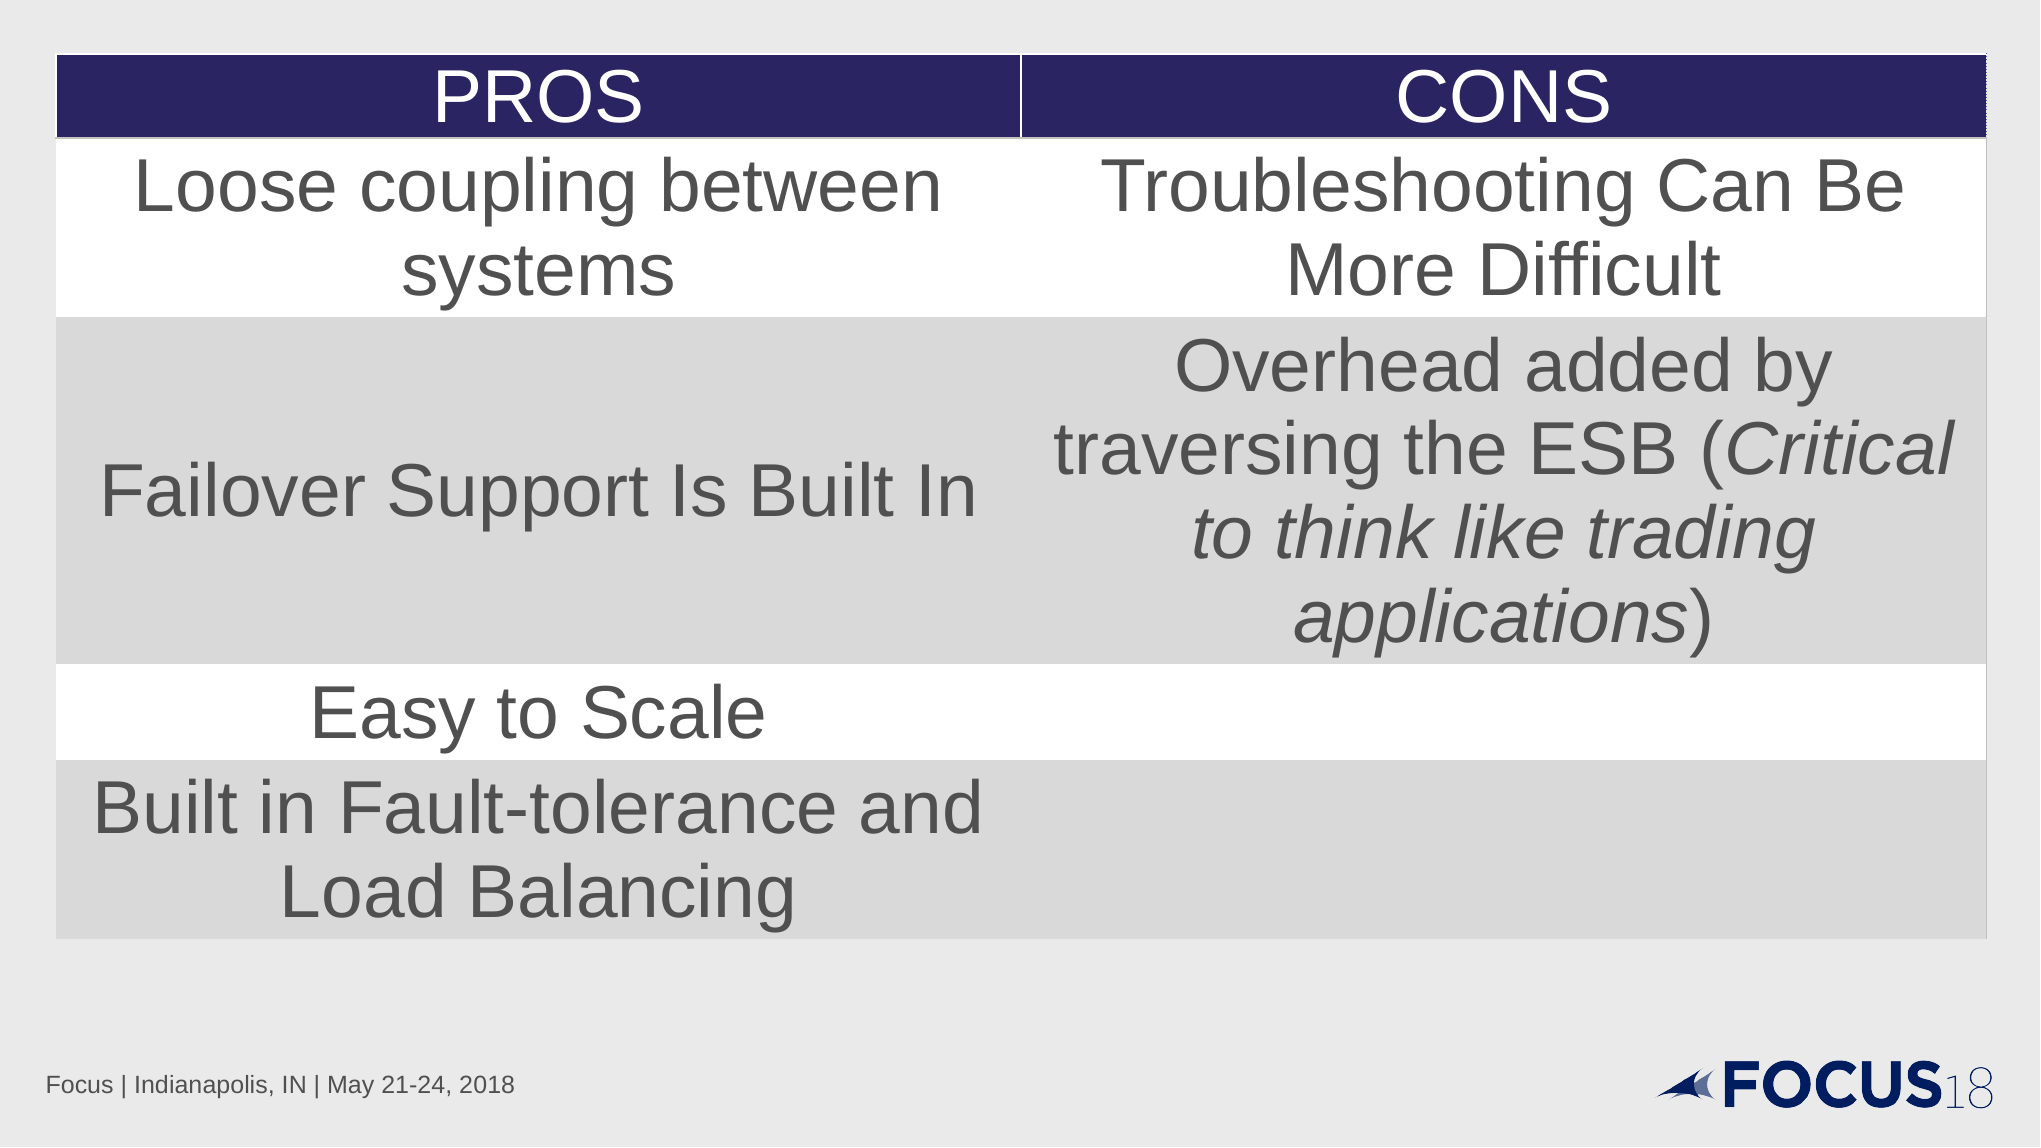

| PROS | CONS |
| --- | --- |
| Loose coupling between systems | Troubleshooting Can Be More Difficult |
| Failover Support Is Built In | Overhead added by traversing the ESB (Critical to think like trading applications) |
| Easy to Scale |  |
| Built in Fault-tolerance and Load Balancing |  |